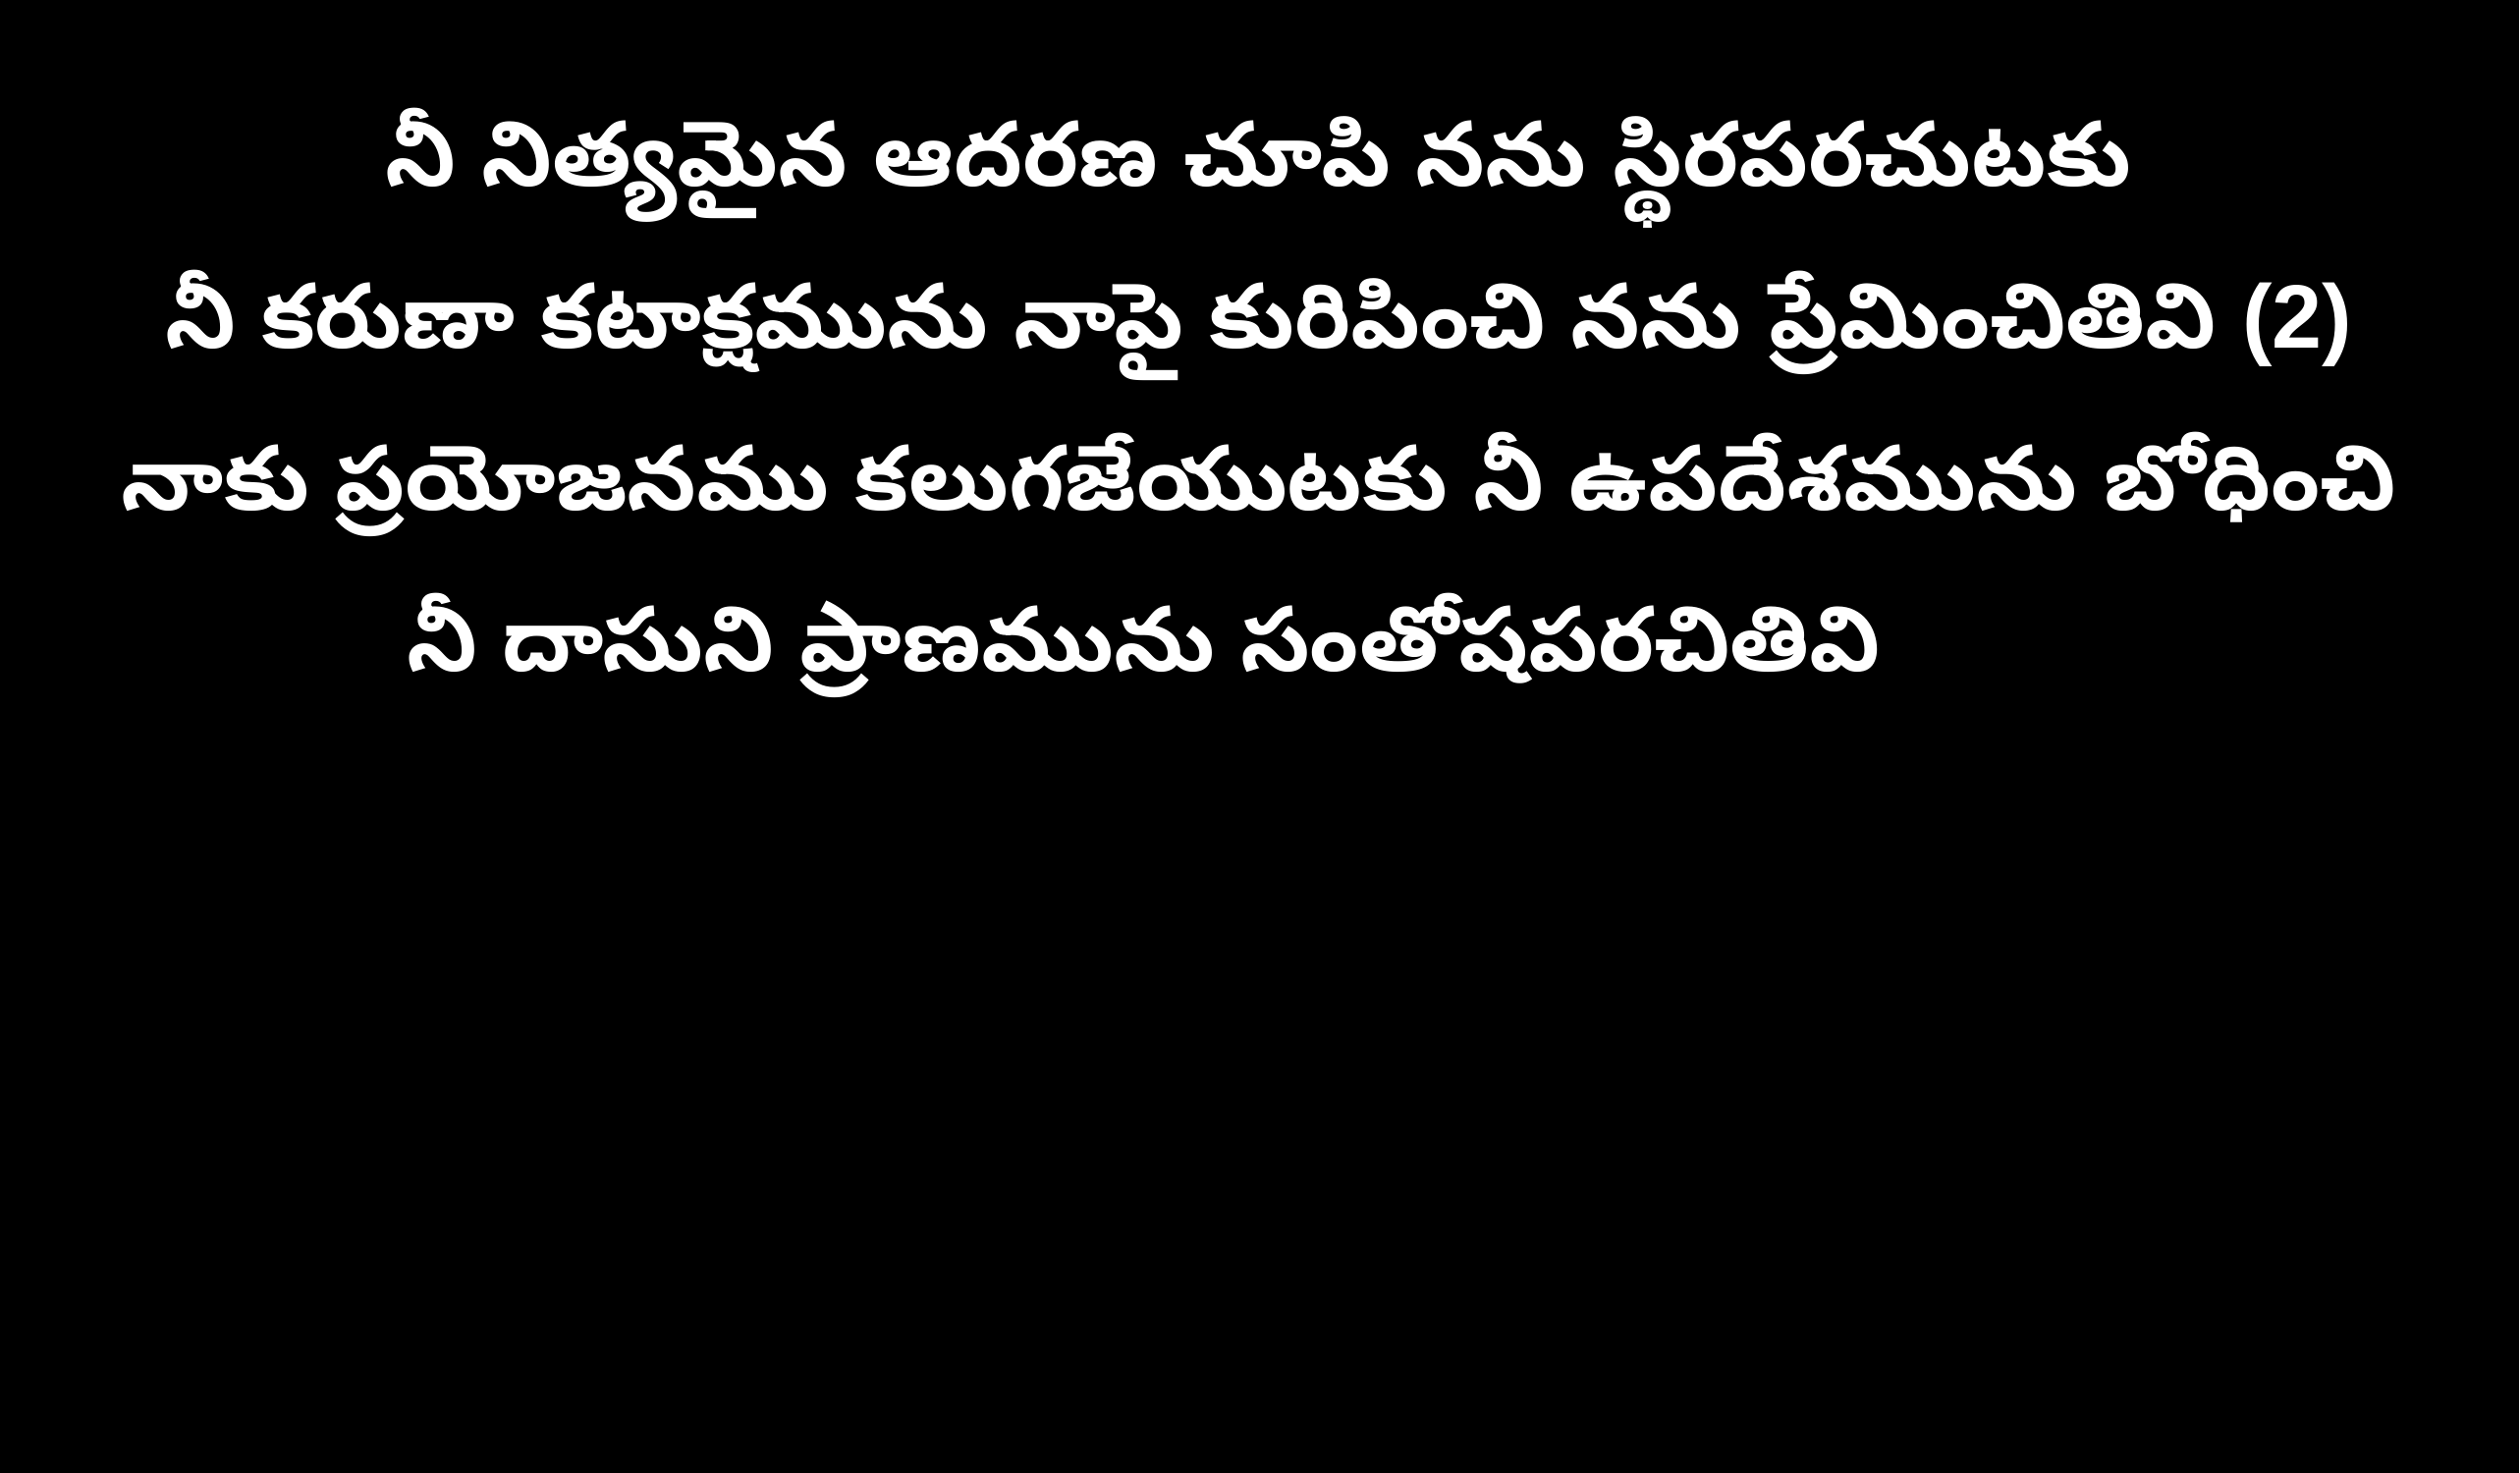

నీ నిత్యమైన ఆదరణ చూపి నను స్థిరపరచుటకు
నీ కరుణా కటాక్షమును నాపై కురిపించి నను ప్రేమించితివి (2)
నాకు ప్రయోజనము కలుగజేయుటకు నీ ఉపదేశమును బోధించి
నీ దాసుని ప్రాణమును సంతోషపరచితివి